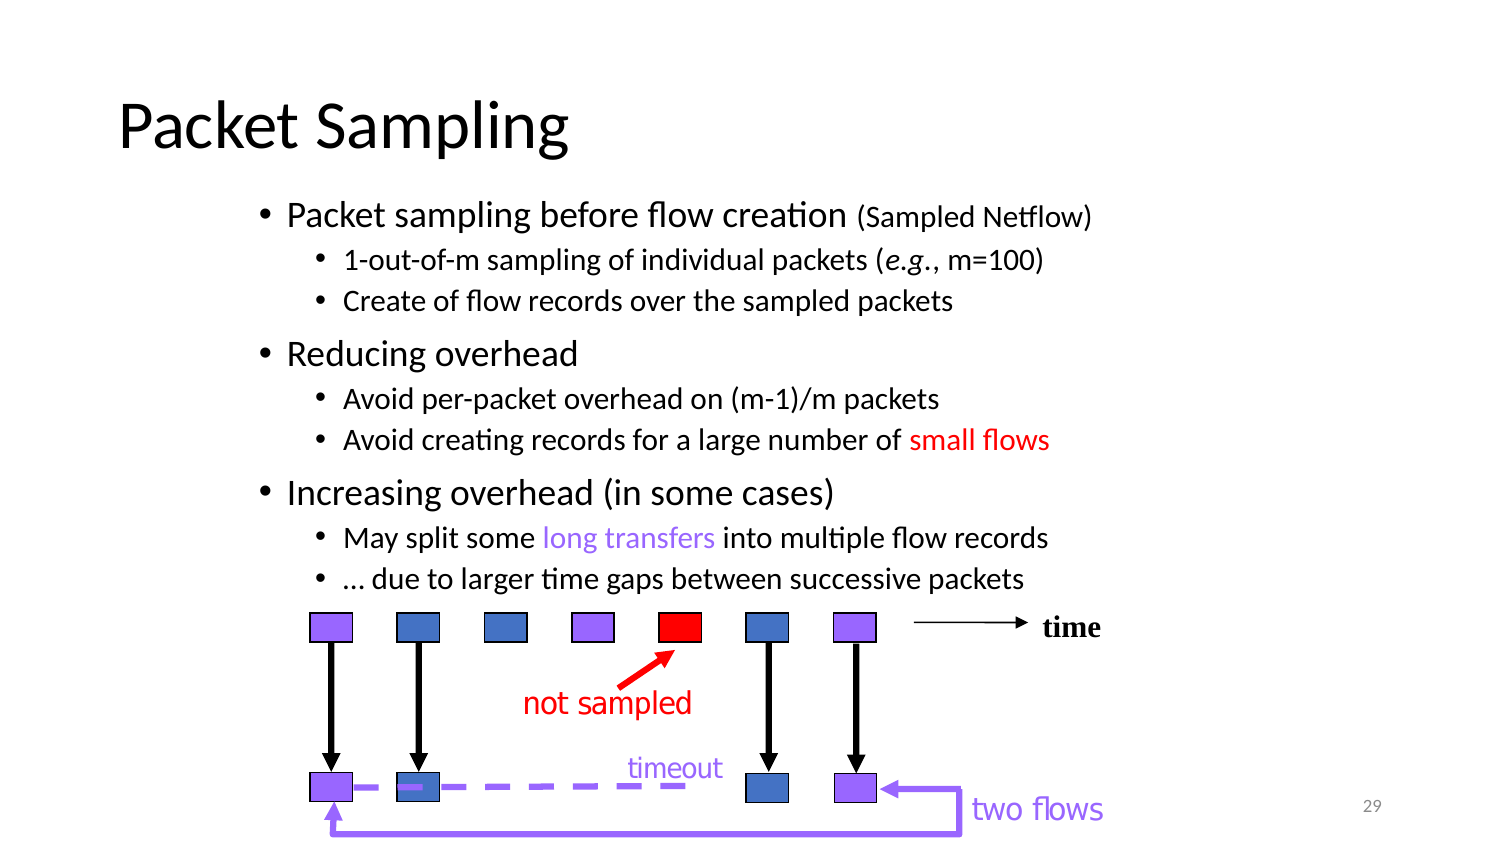

# Packet Sampling
Packet sampling before flow creation (Sampled Netflow)
1-out-of-m sampling of individual packets (e.g., m=100)
Create of flow records over the sampled packets
Reducing overhead
Avoid per-packet overhead on (m-1)/m packets
Avoid creating records for a large number of small flows
Increasing overhead (in some cases)
May split some long transfers into multiple flow records
… due to larger time gaps between successive packets

time

not sampled
timeout

two flows
29